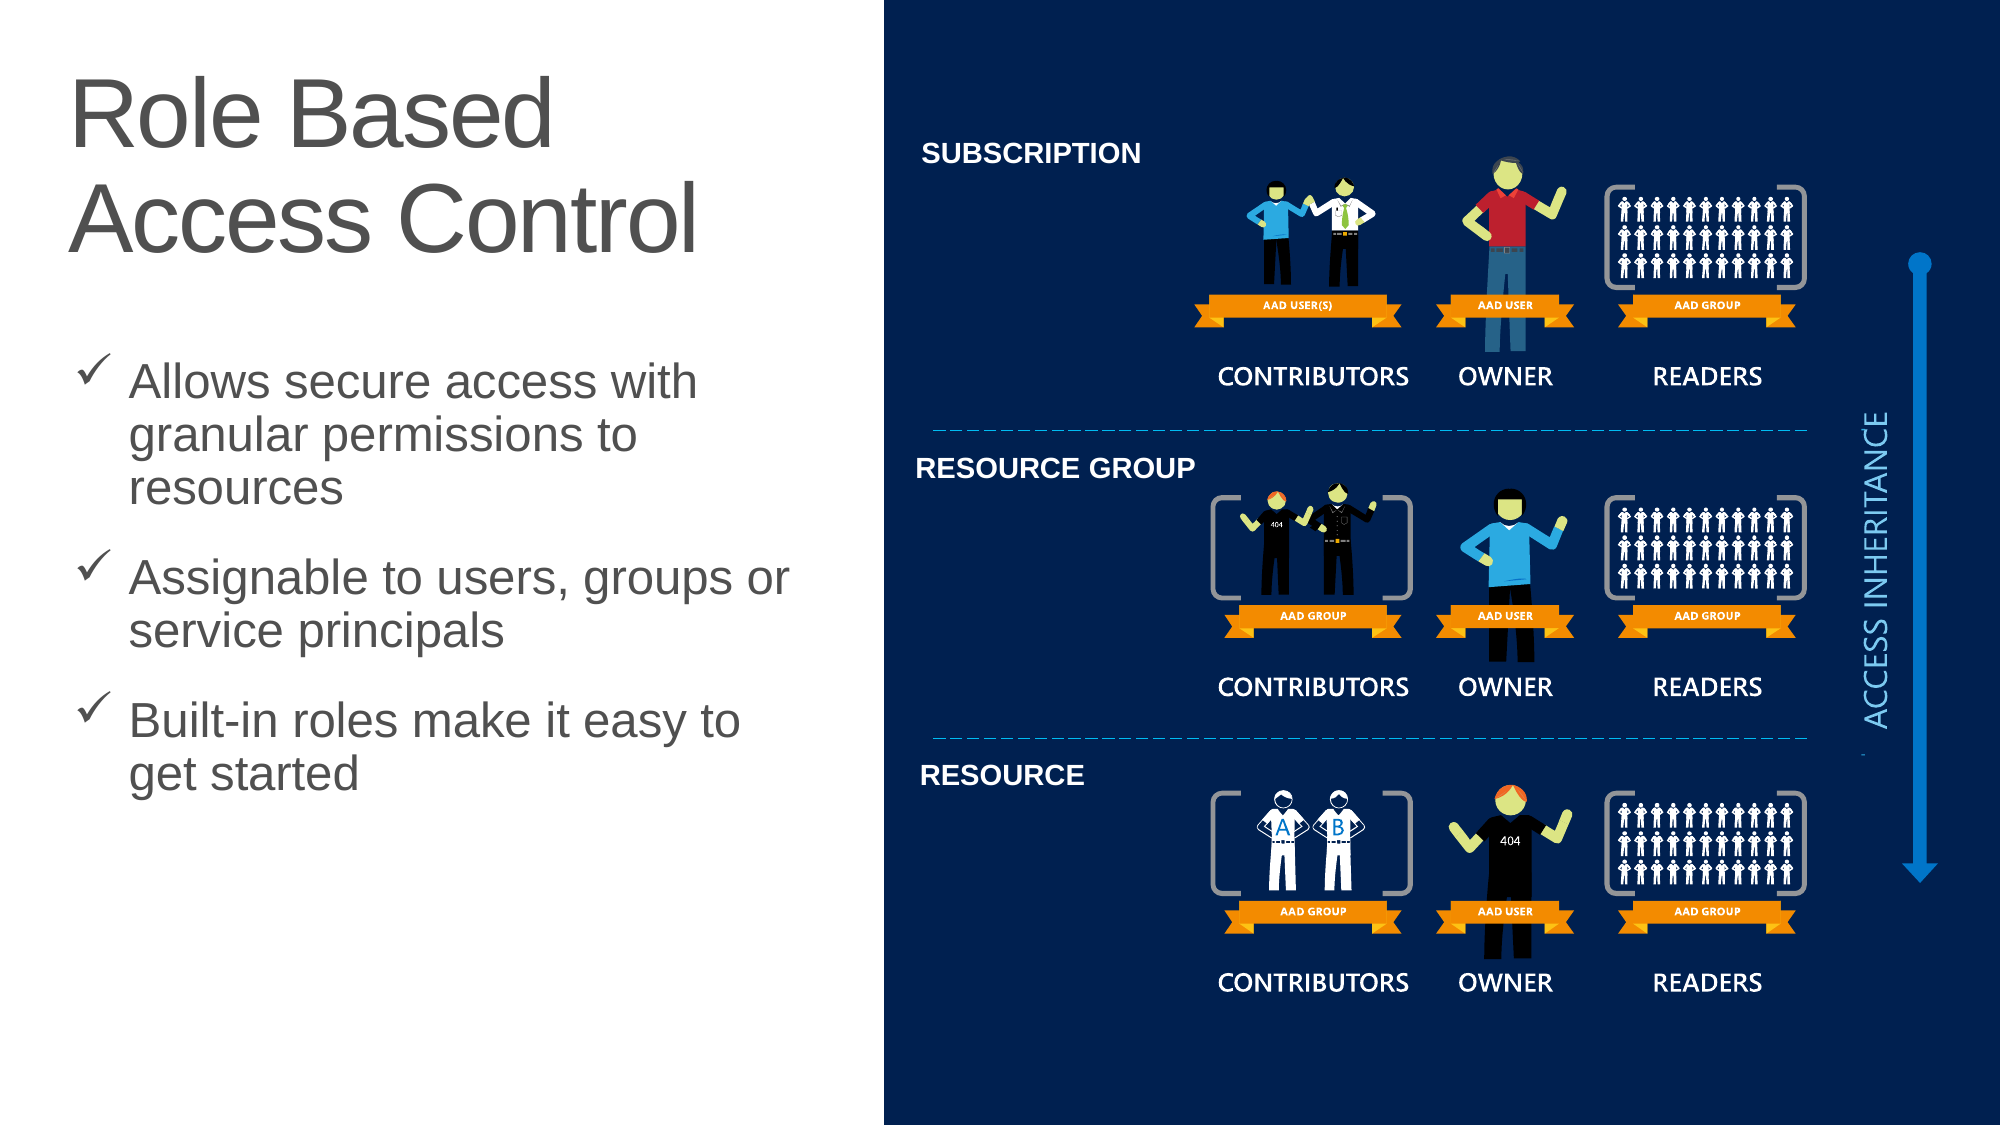

# Role Based Access Control
SUBSCRIPTION

RESOURCE GROUP

RESOURCE

Allows secure access with granular permissions to resources
Assignable to users, groups or service principals
Built-in roles make it easy to get started